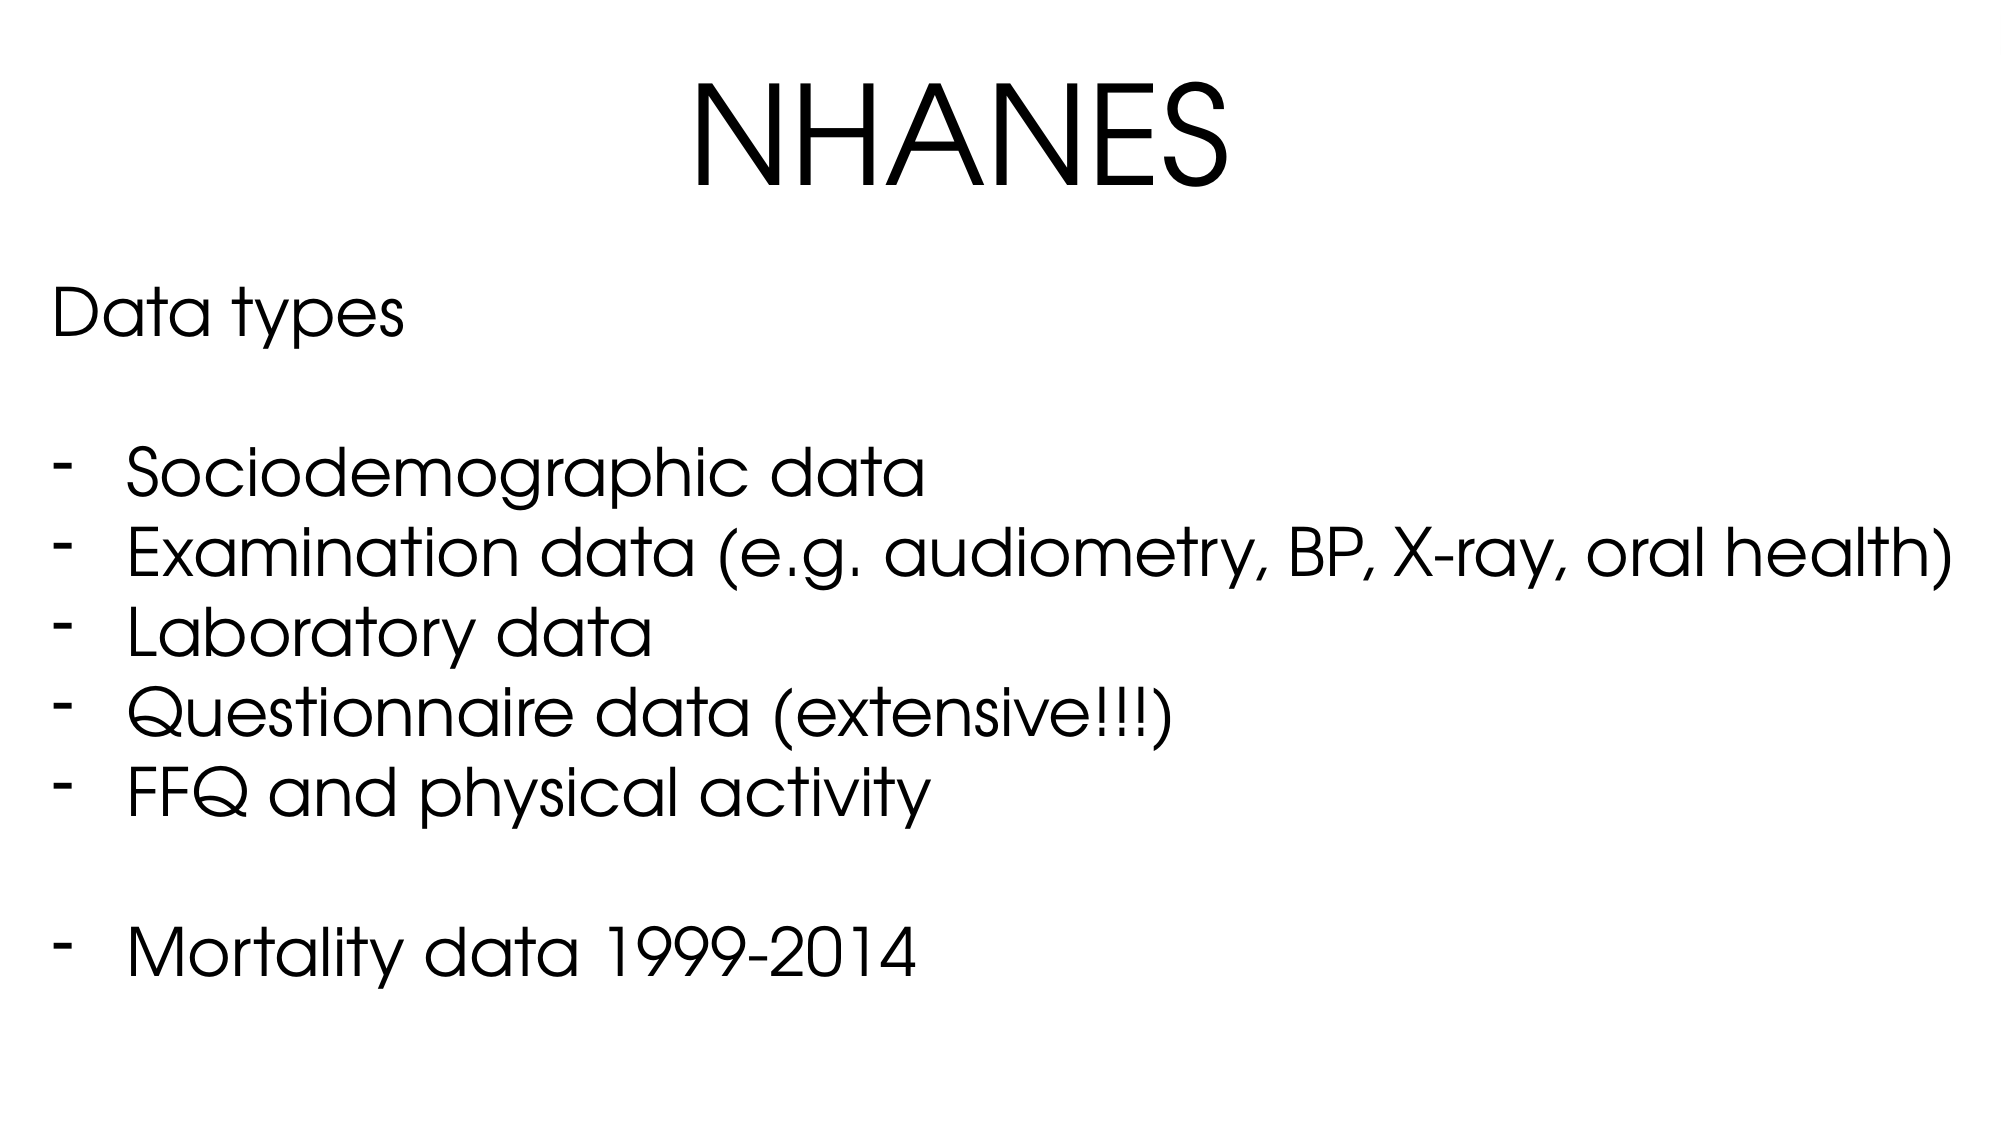

NHANES
Data types

Sociodemographic data
Examination data (e.g. audiometry, BP, X-ray, oral health)
Laboratory data
Questionnaire data (extensive!!!)
FFQ and physical activity

Mortality data 1999-2014